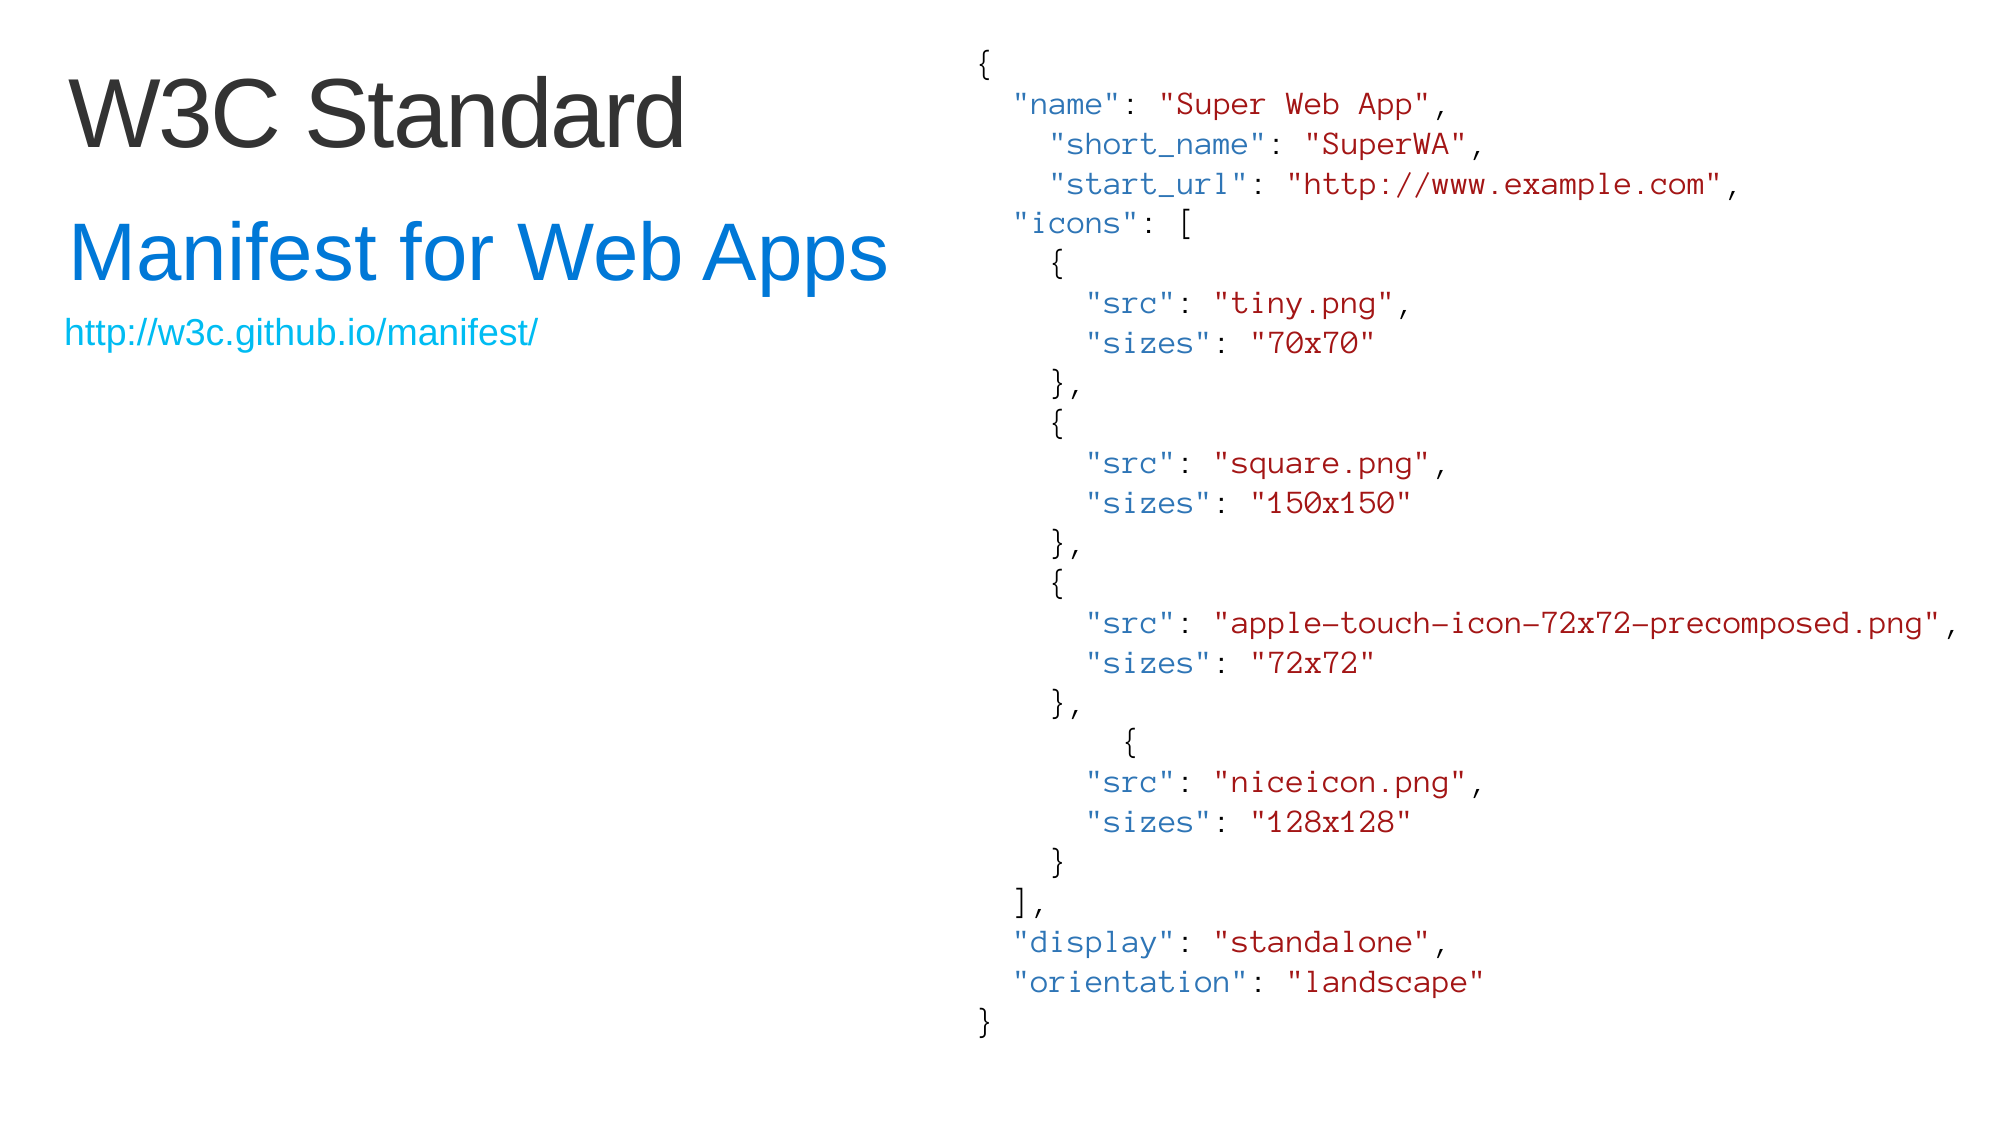

{
  "name": "Super Web App",
    "short_name": "SuperWA",
    "start_url": "http://www.example.com",
  "icons": [
    {
      "src": "tiny.png",
      "sizes": "70x70"
    },
    {
      "src": "square.png",
      "sizes": "150x150"
    },
    {
      "src": "apple-touch-icon-72x72-precomposed.png",
      "sizes": "72x72"
    },
        {
      "src": "niceicon.png",
      "sizes": "128x128"
    }
  ],
  "display": "standalone",
  "orientation": "landscape"
}
# W3C Standard
Manifest for Web Apps
http://w3c.github.io/manifest/